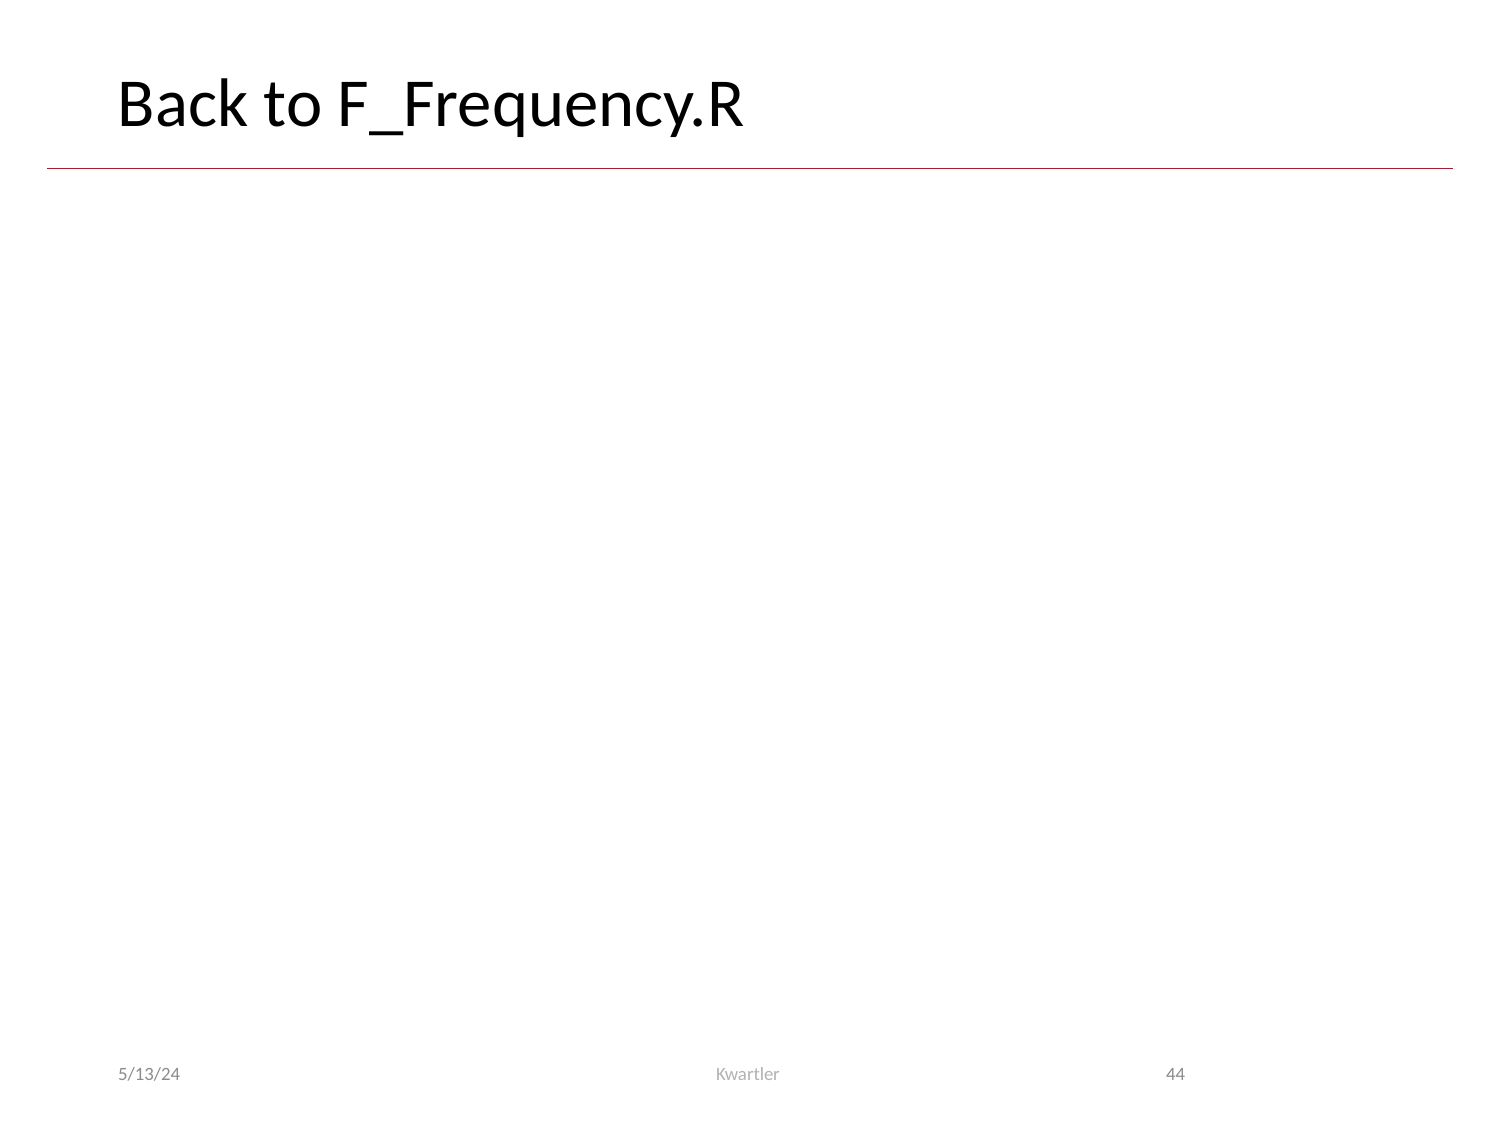

# Back to F_Frequency.R
5/13/24
Kwartler
44